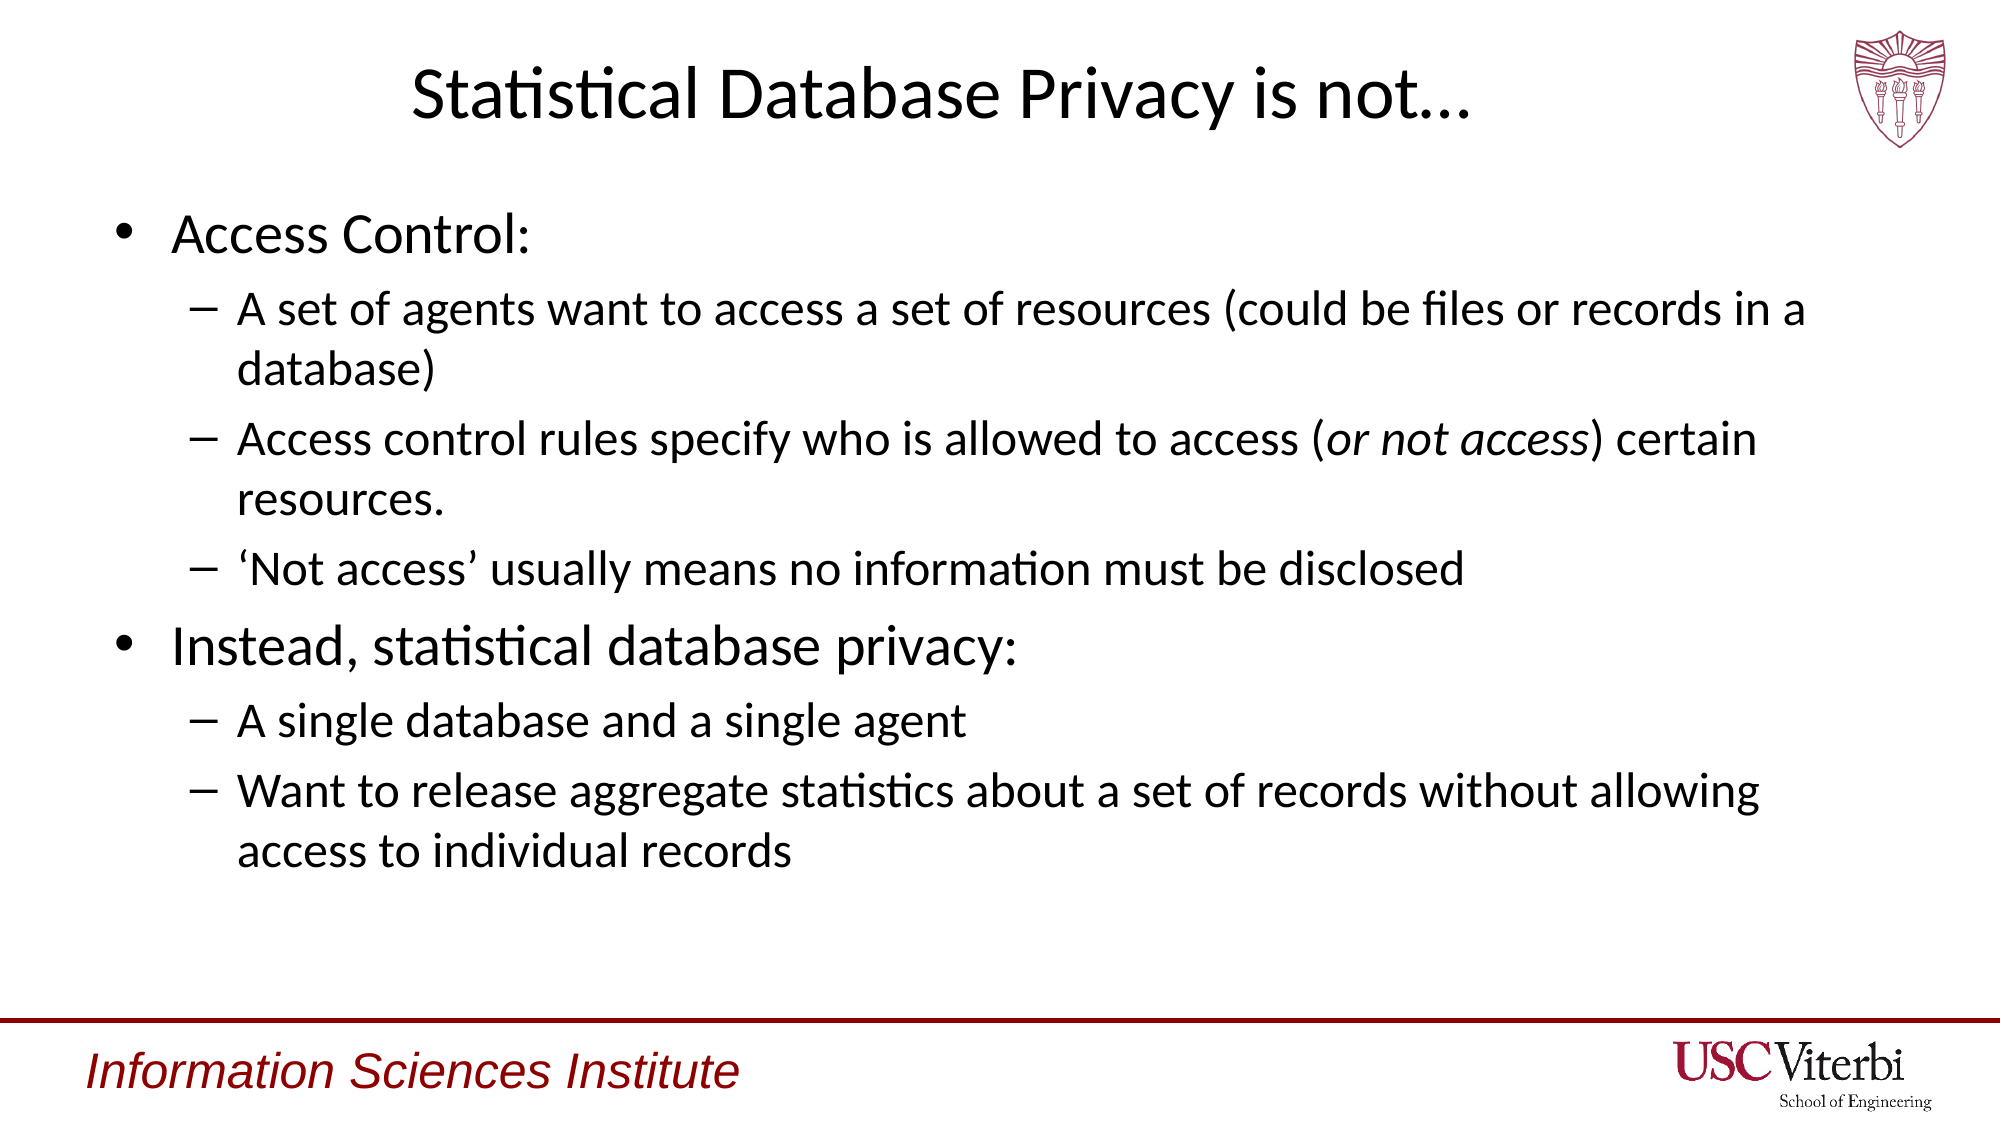

# Statistical Database Privacy is not…
Access Control:
A set of agents want to access a set of resources (could be files or records in a database)
Access control rules specify who is allowed to access (or not access) certain resources.
‘Not access’ usually means no information must be disclosed
Instead, statistical database privacy:
A single database and a single agent
Want to release aggregate statistics about a set of records without allowing access to individual records